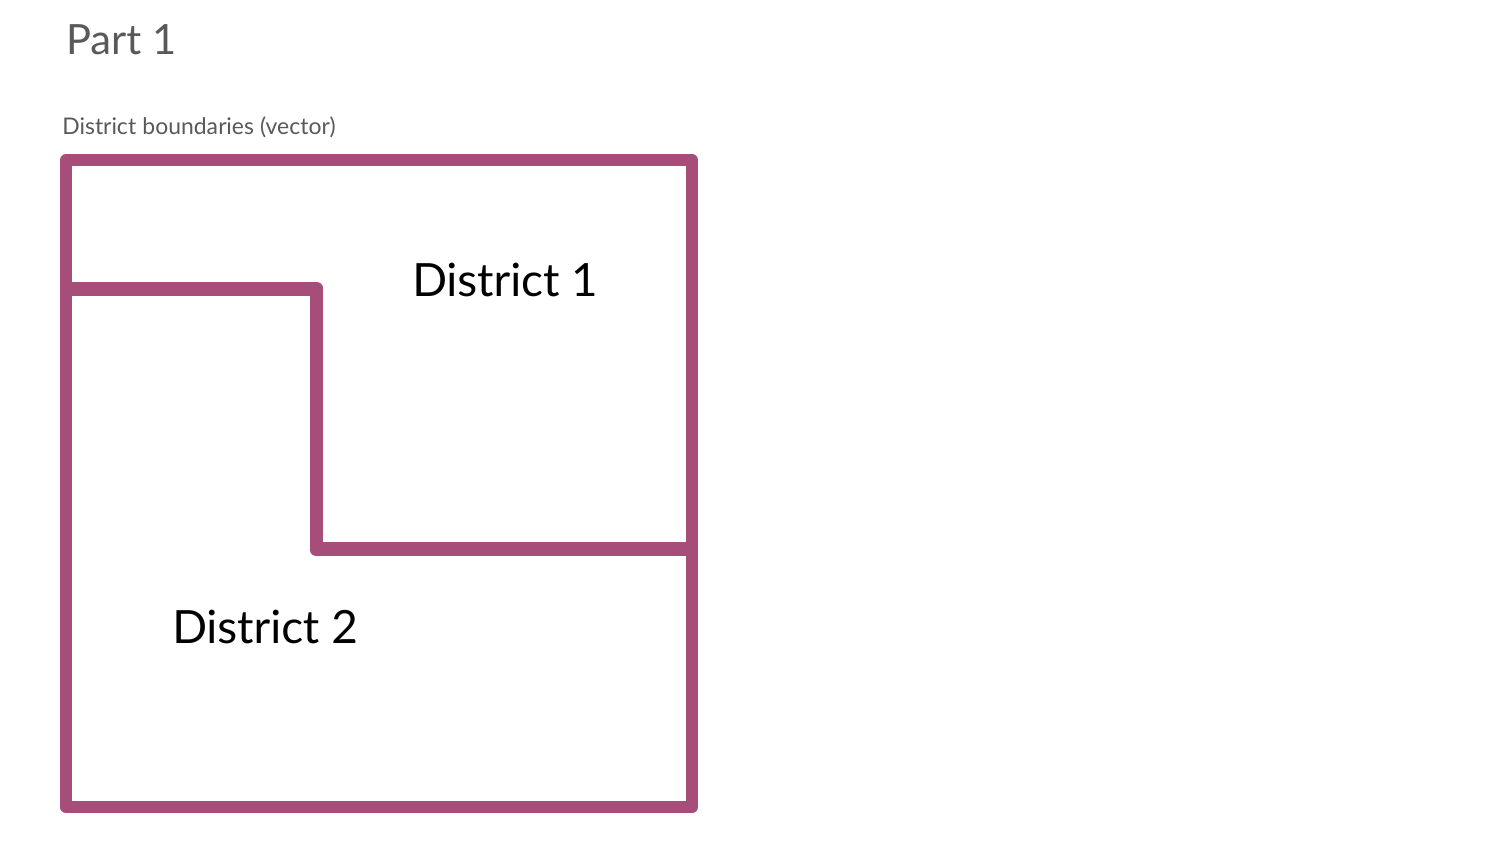

# Part 1

District boundaries (vector)

District 1

District 2